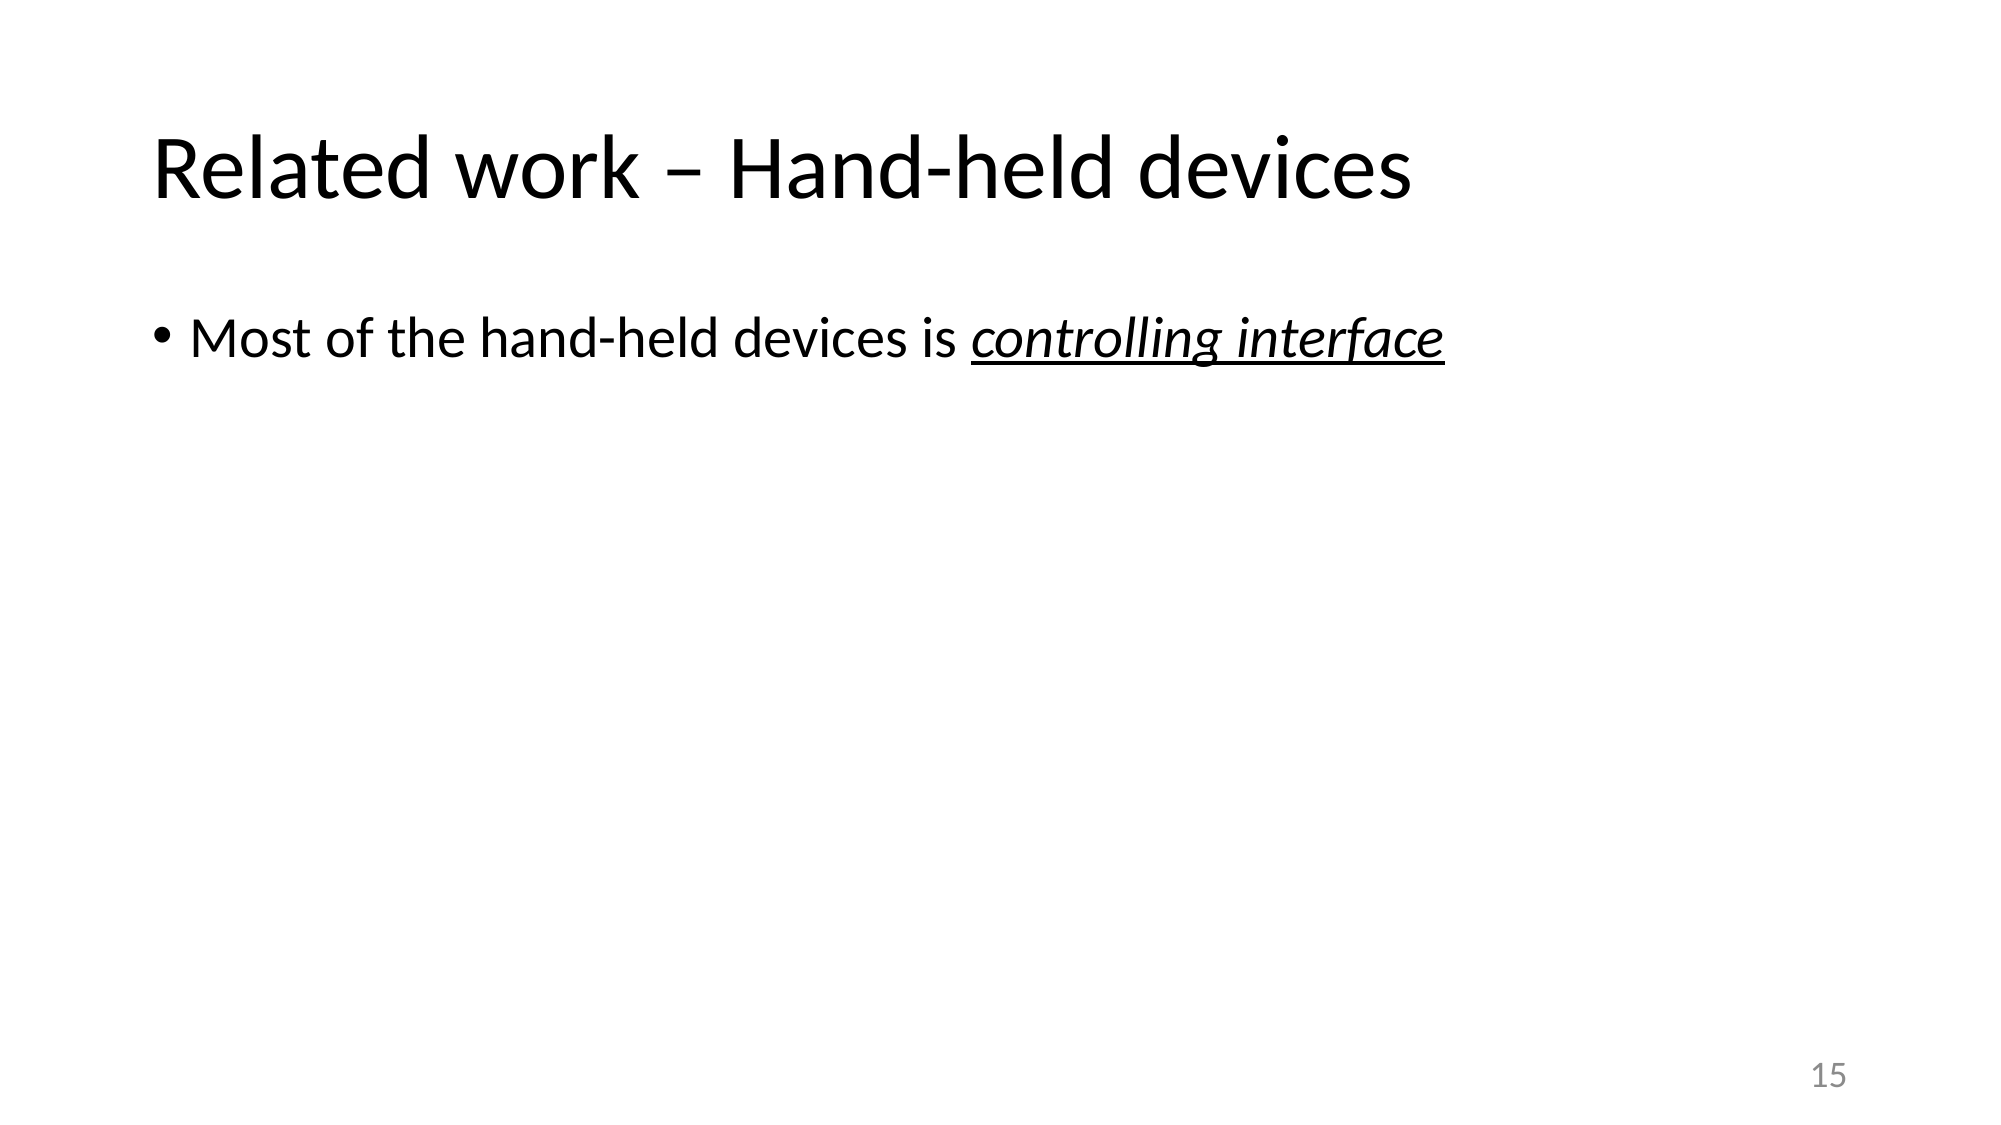

# Related work – Hand-held devices
Most of the hand-held devices is controlling interface
15